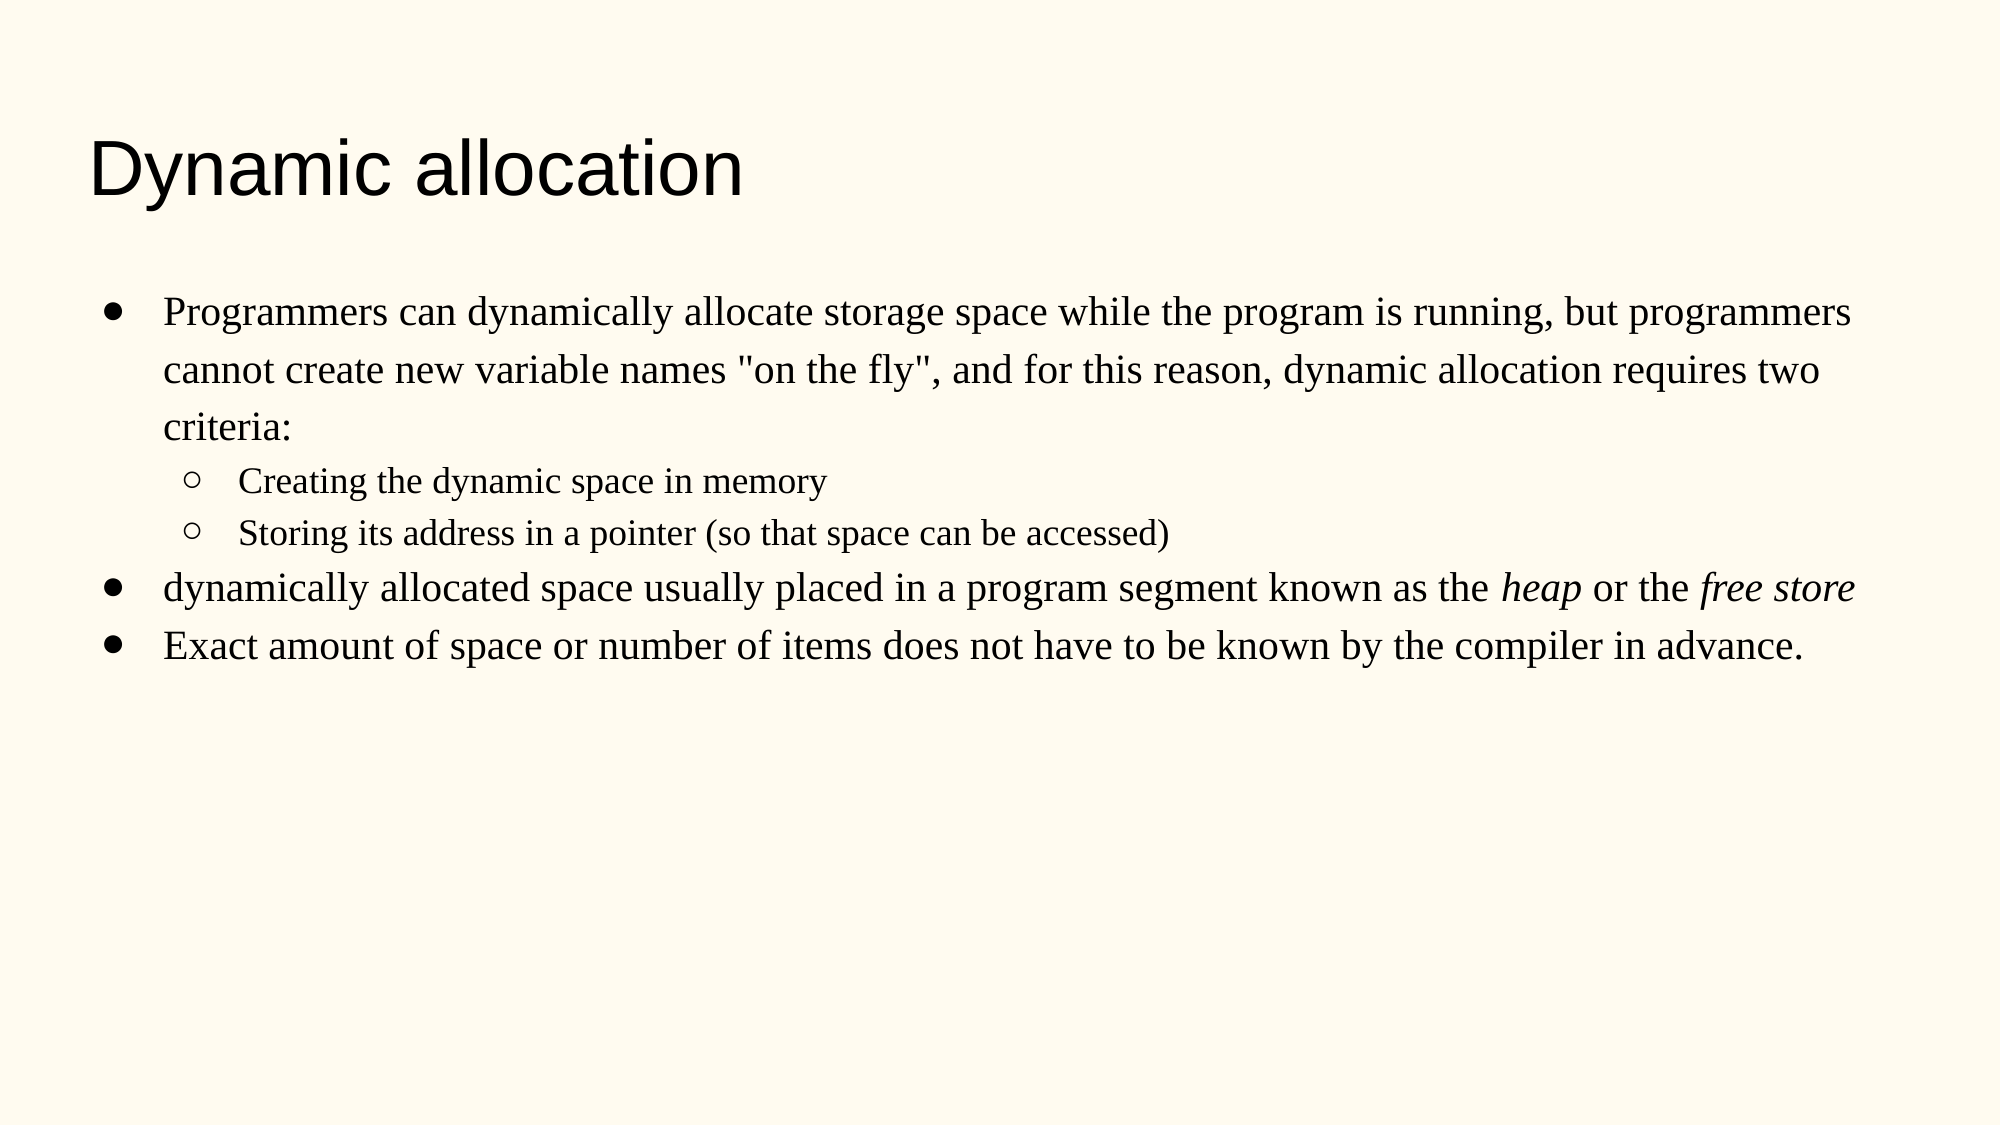

# Dynamic allocation
Programmers can dynamically allocate storage space while the program is running, but programmers cannot create new variable names "on the fly", and for this reason, dynamic allocation requires two criteria:
Creating the dynamic space in memory
Storing its address in a pointer (so that space can be accessed)
dynamically allocated space usually placed in a program segment known as the heap or the free store
Exact amount of space or number of items does not have to be known by the compiler in advance.